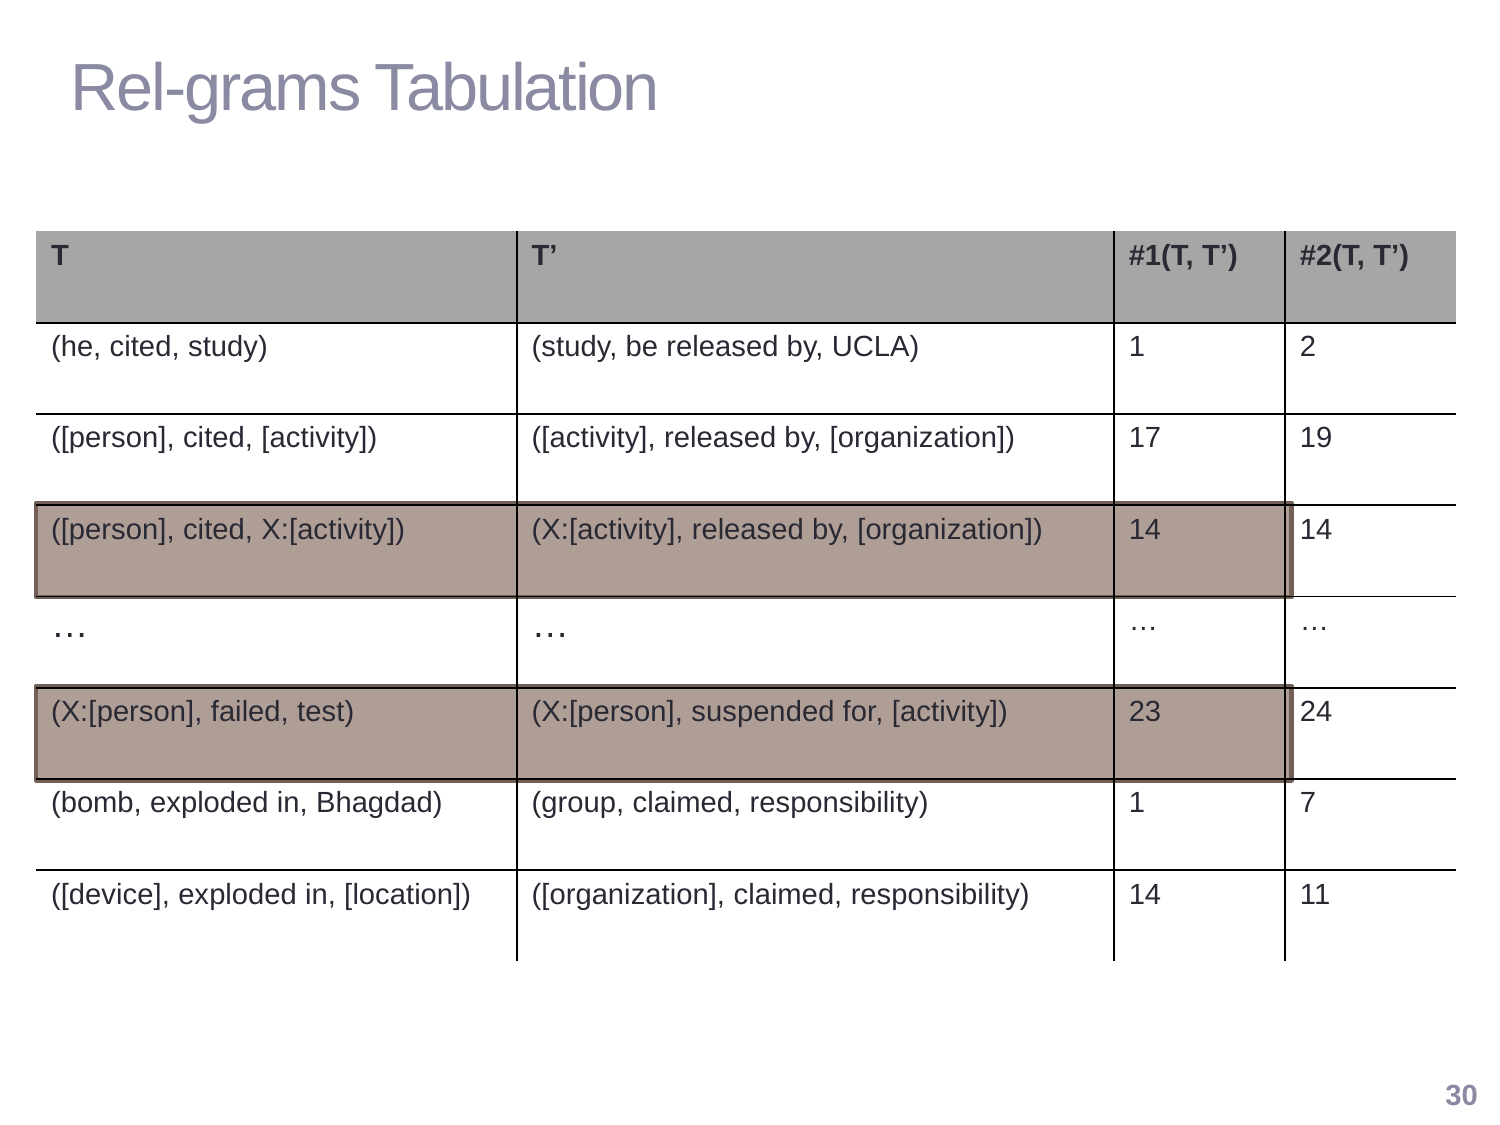

Rel-grams Tabulation
| T | T’ | #1(T, T’) | #2(T, T’) |
| --- | --- | --- | --- |
| (he, cited, study) | (study, be released by, UCLA) | 1 | 2 |
| ([person], cited, [activity]) | ([activity], released by, [organization]) | 17 | 19 |
| ([person], cited, X:[activity]) | (X:[activity], released by, [organization]) | 14 | 14 |
| … | … | … | … |
| (X:[person], failed, test) | (X:[person], suspended for, [activity]) | 23 | 24 |
| (bomb, exploded in, Bhagdad) | (group, claimed, responsibility) | 1 | 7 |
| ([device], exploded in, [location]) | ([organization], claimed, responsibility) | 14 | 11 |
# Rel-grams Tabulation

30